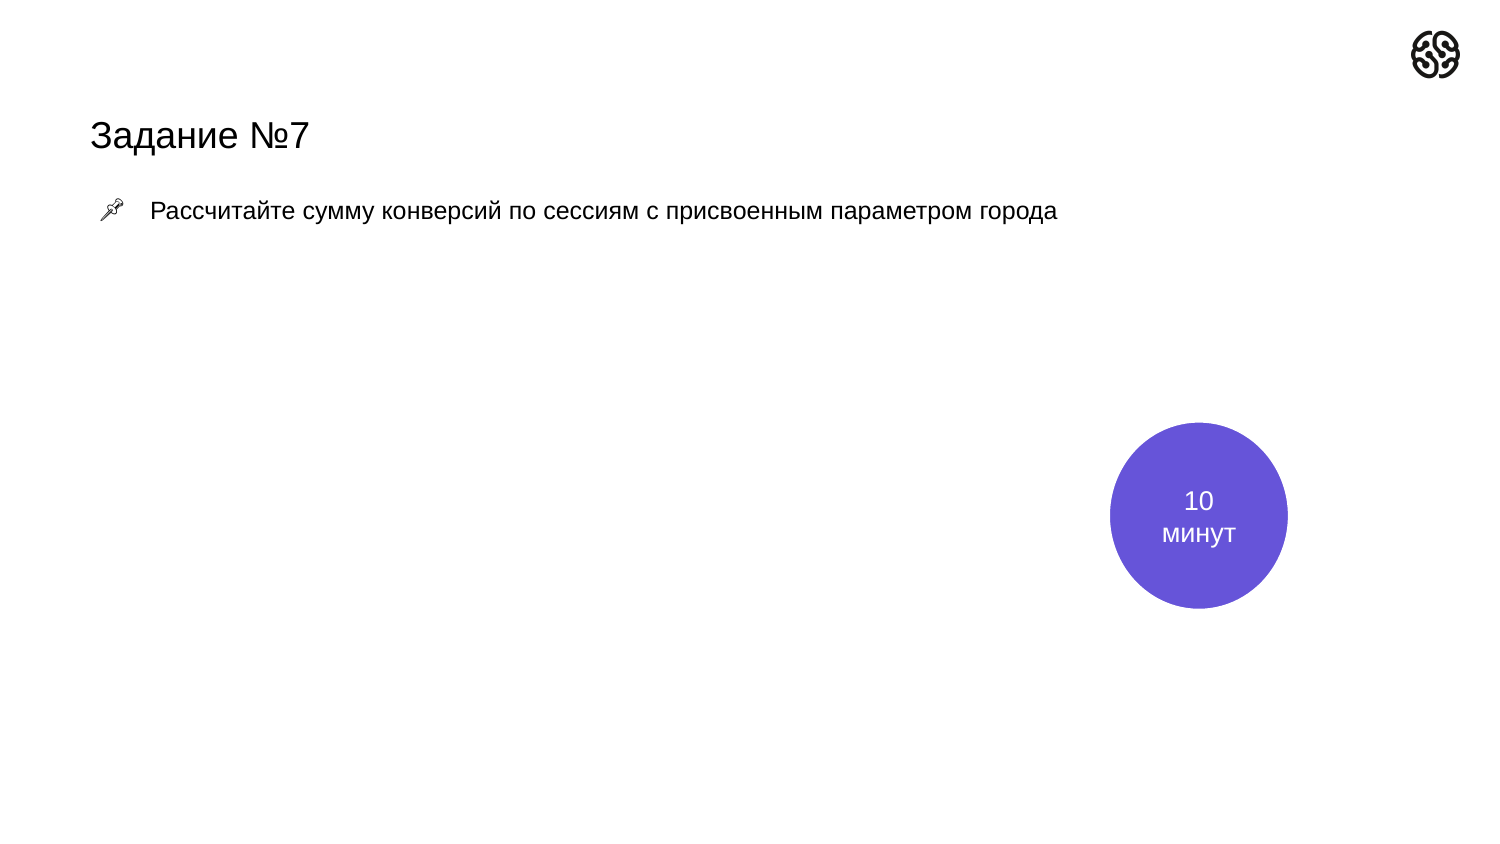

# Задание №7
Рассчитайте сумму конверсий по сессиям с присвоенным параметром города
10
минут